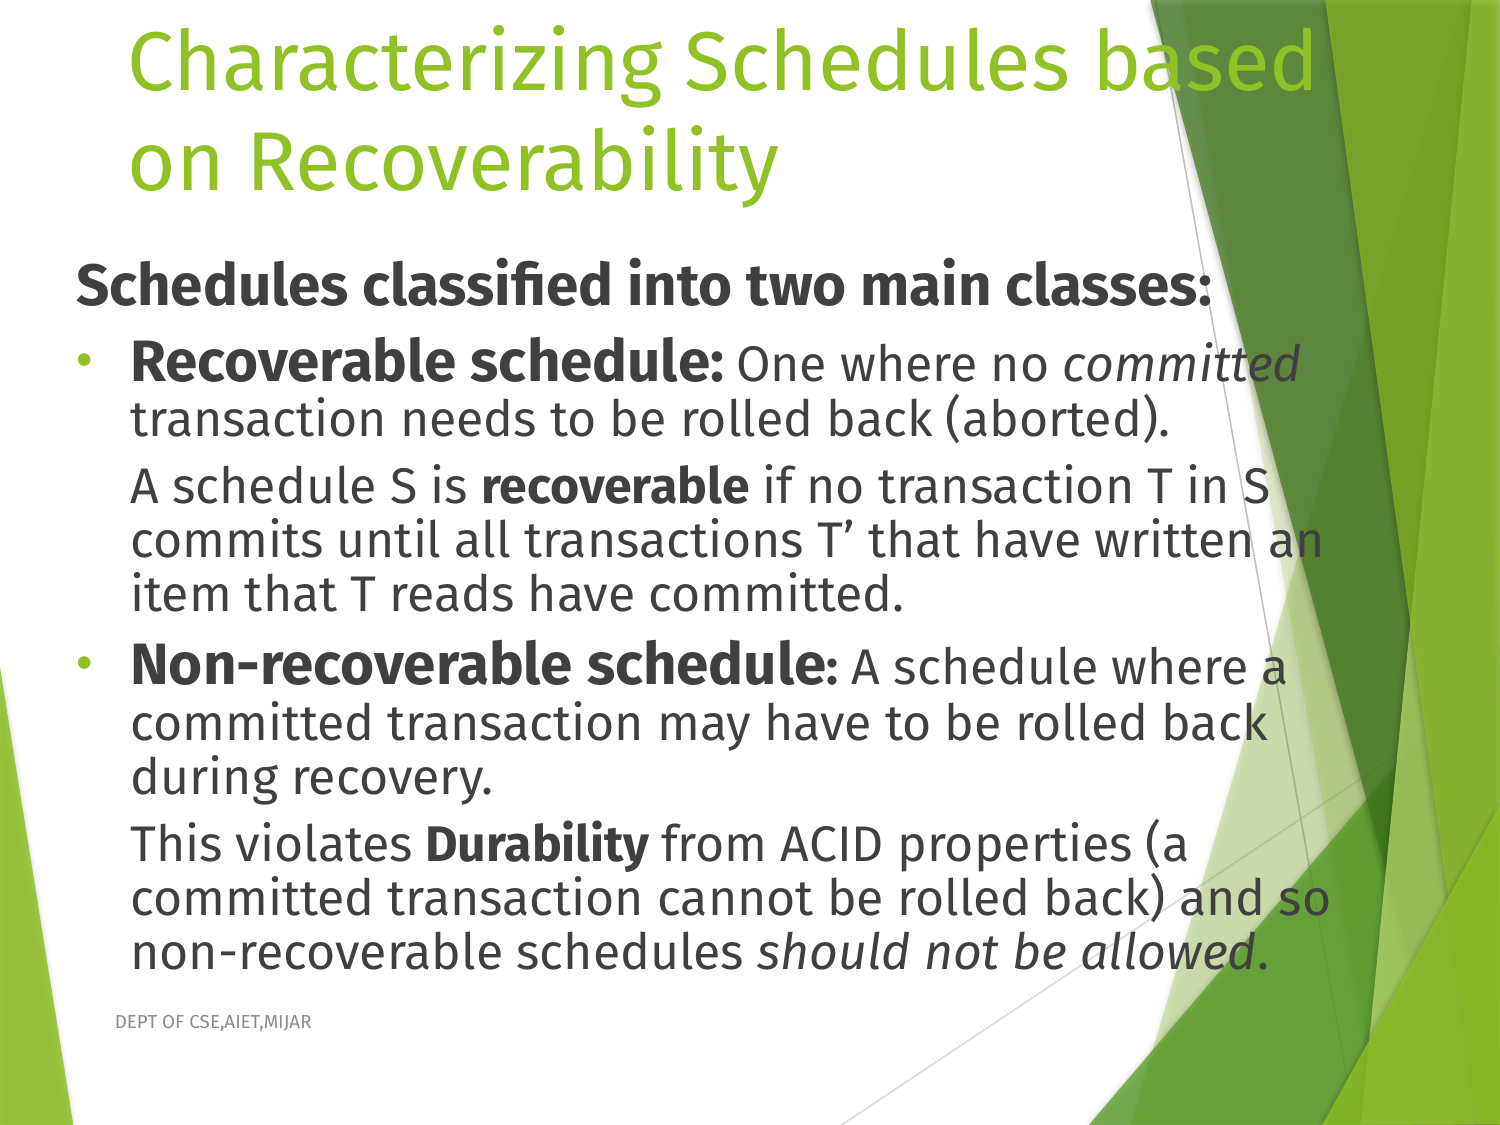

# Characterizing Schedules based on Recoverability
Schedules classified into two main classes:
Recoverable schedule: One where no committed transaction needs to be rolled back (aborted).
 	A schedule S is recoverable if no transaction T in S commits until all transactions T’ that have written an item that T reads have committed.
Non-recoverable schedule: A schedule where a committed transaction may have to be rolled back during recovery.
	This violates Durability from ACID properties (a committed transaction cannot be rolled back) and so non-recoverable schedules should not be allowed.
DEPT OF CSE,AIET,MIJAR